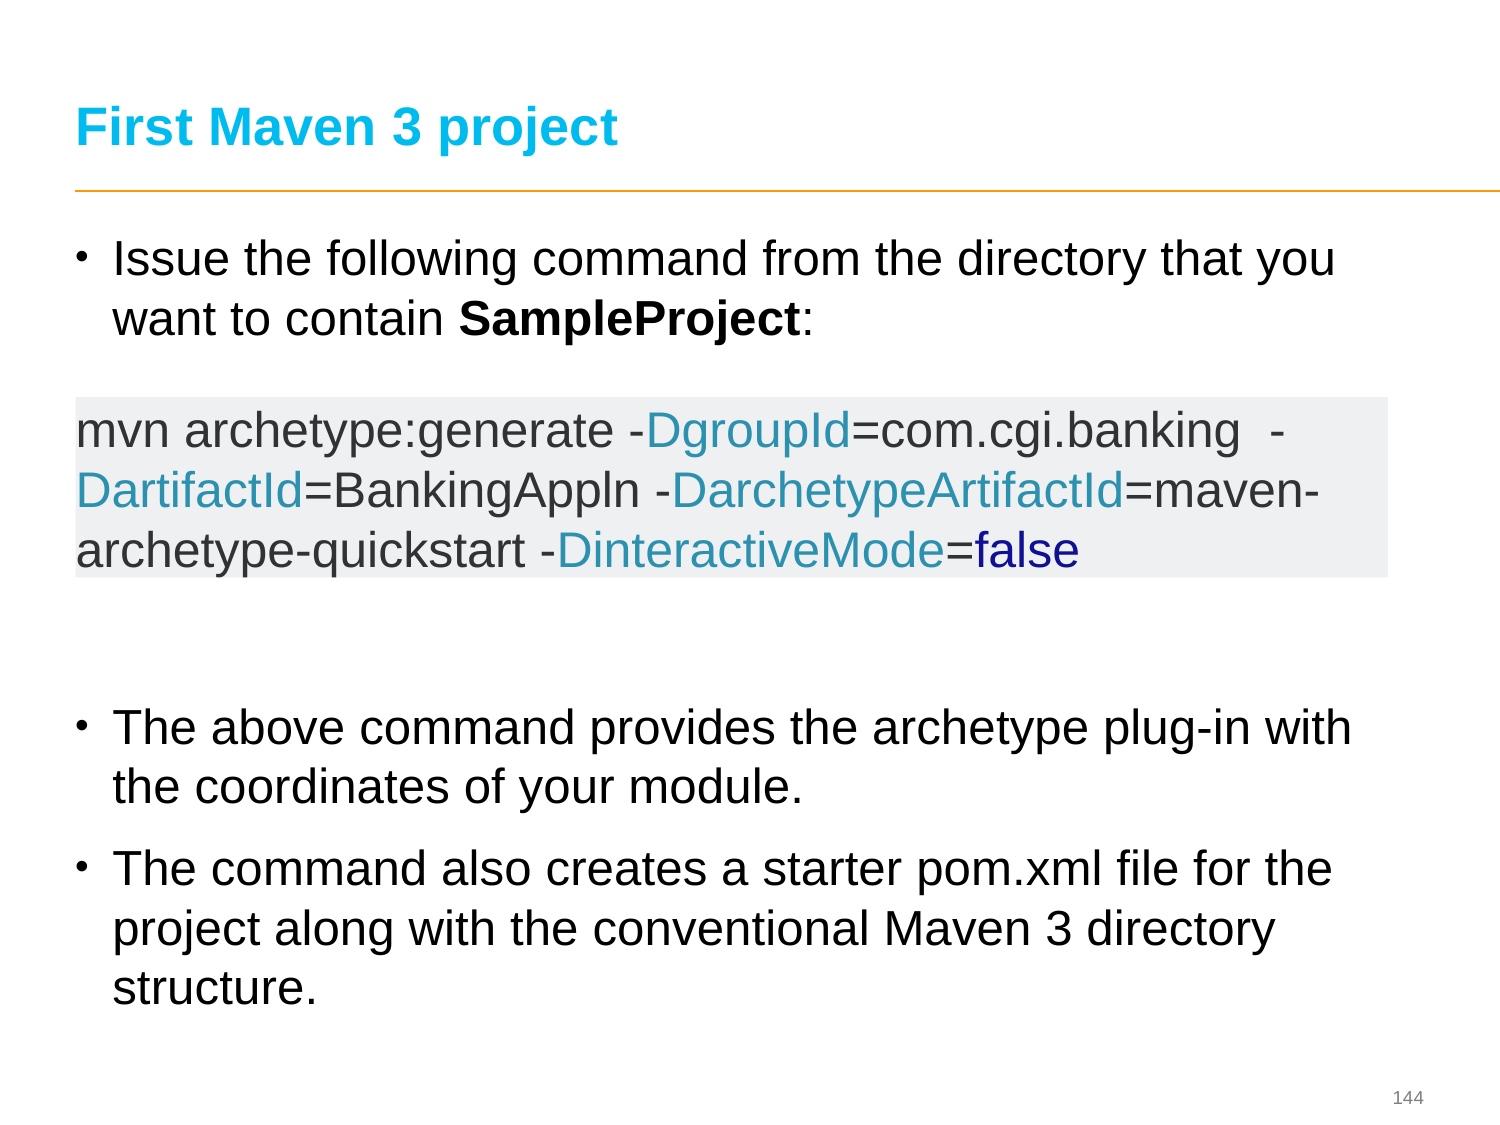

# First Maven 3 project
Issue the following command from the directory that you want to contain SampleProject:

The above command provides the archetype plug-in with the coordinates of your module.
The command also creates a starter pom.xml file for the project along with the conventional Maven 3 directory structure.

mvn archetype:generate -DgroupId=com.cgi.banking  -DartifactId=BankingAppln -DarchetypeArtifactId=maven-archetype-quickstart -DinteractiveMode=false